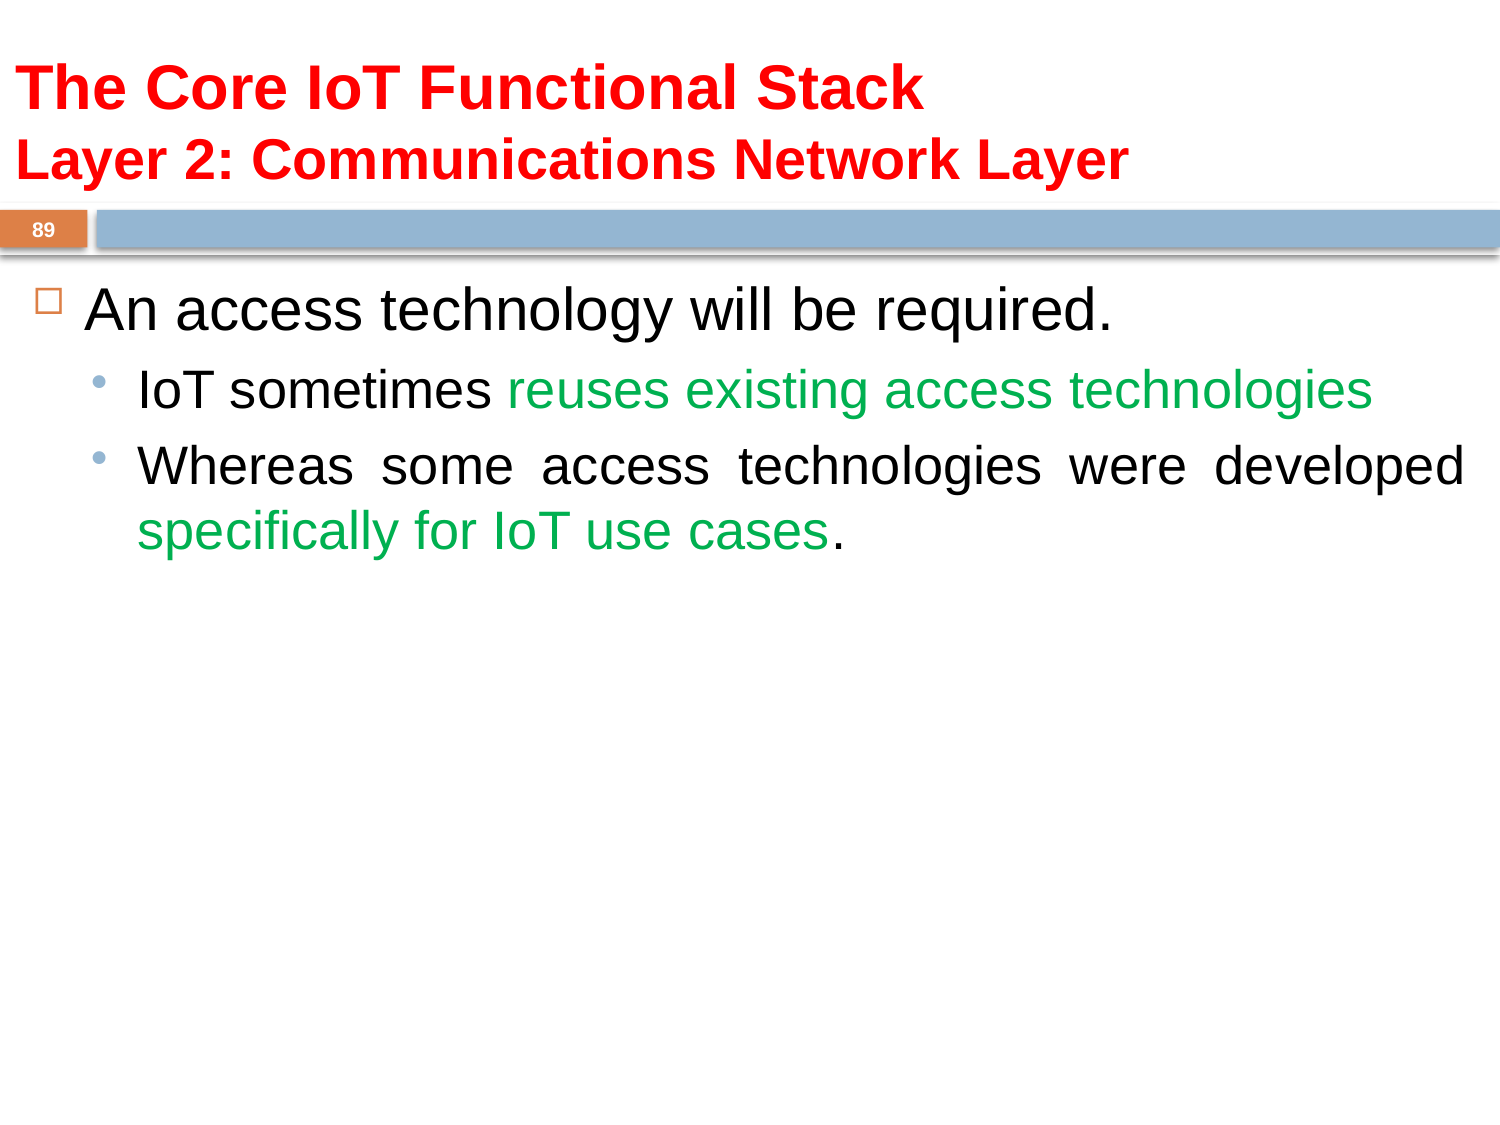

# The Core IoT Functional Stack Layer 2: Communications Network Layer
89
An access technology will be required.
IoT sometimes reuses existing access technologies
Whereas some access technologies were developed specifically for IoT use cases.